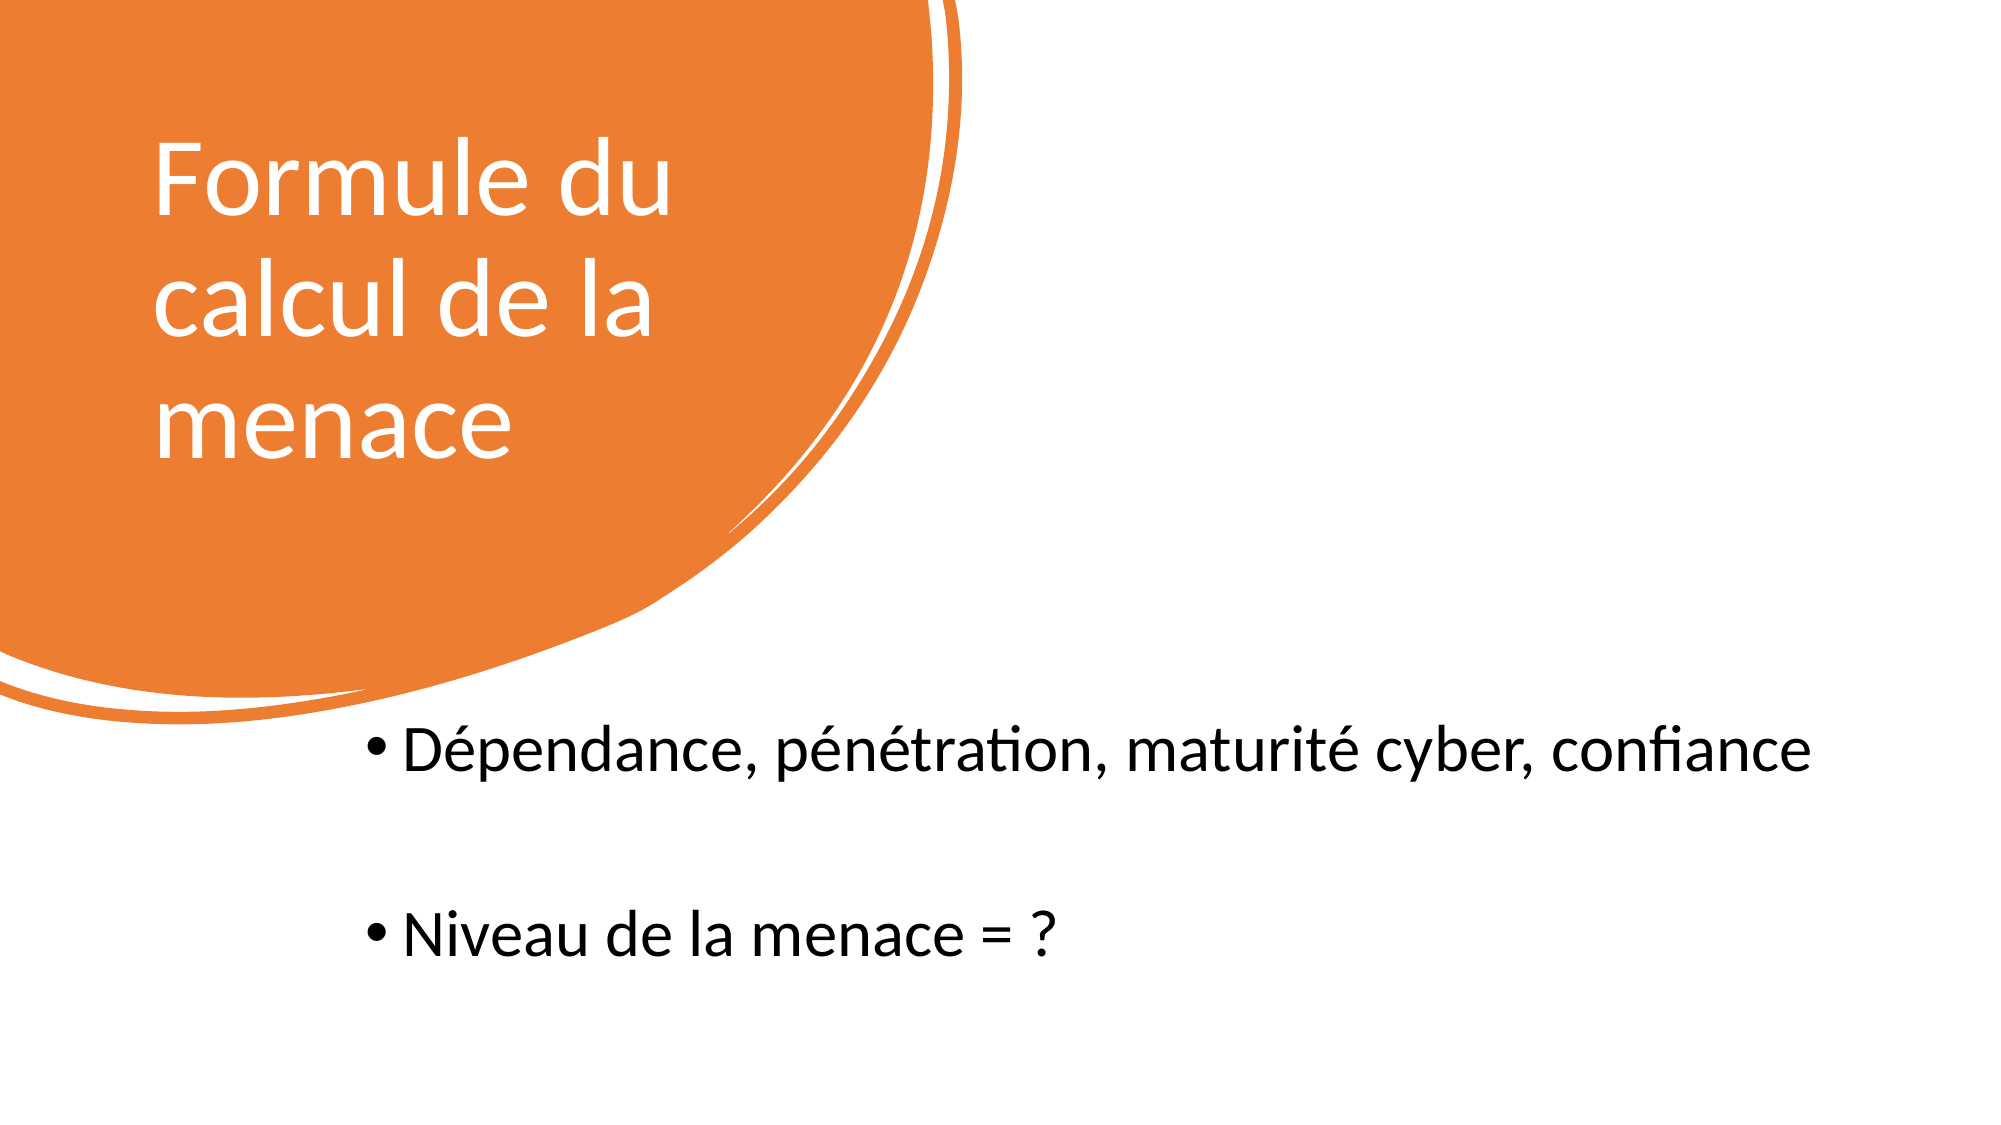

# Formule du calcul de la menace
Dépendance, pénétration, maturité cyber, confiance

Niveau de la menace = ?